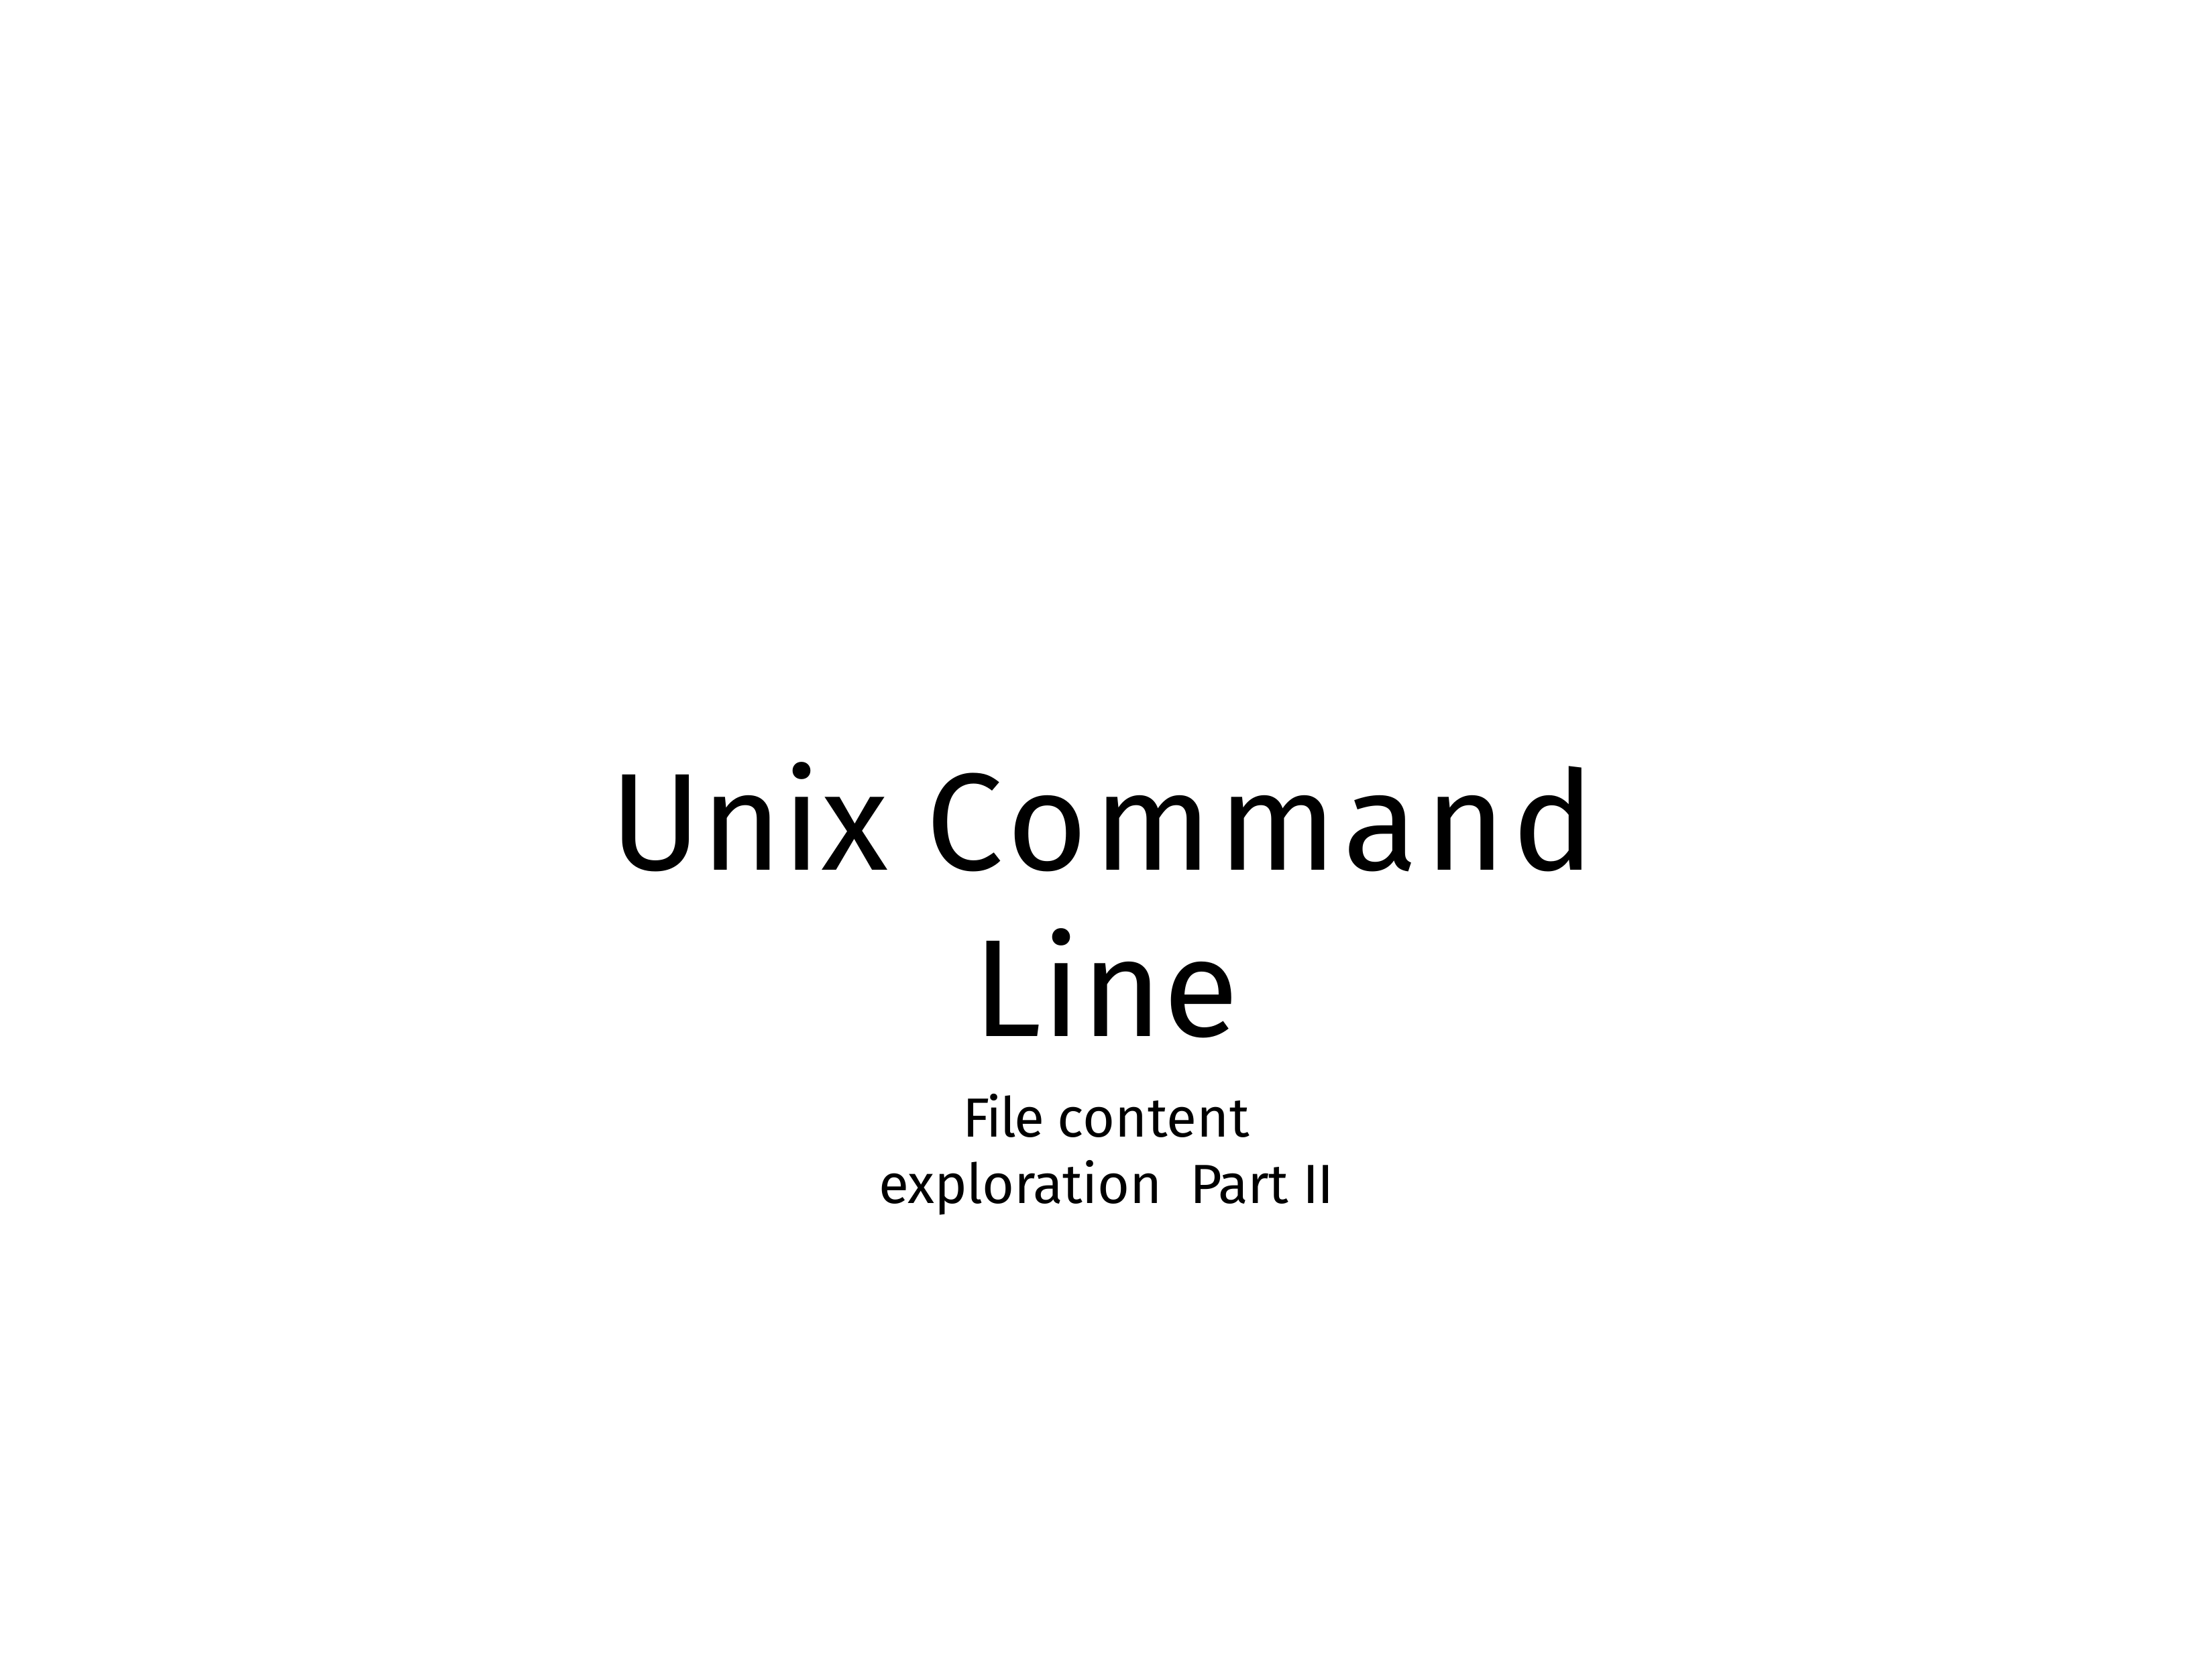

Unix Command Line
File content exploration  Part II